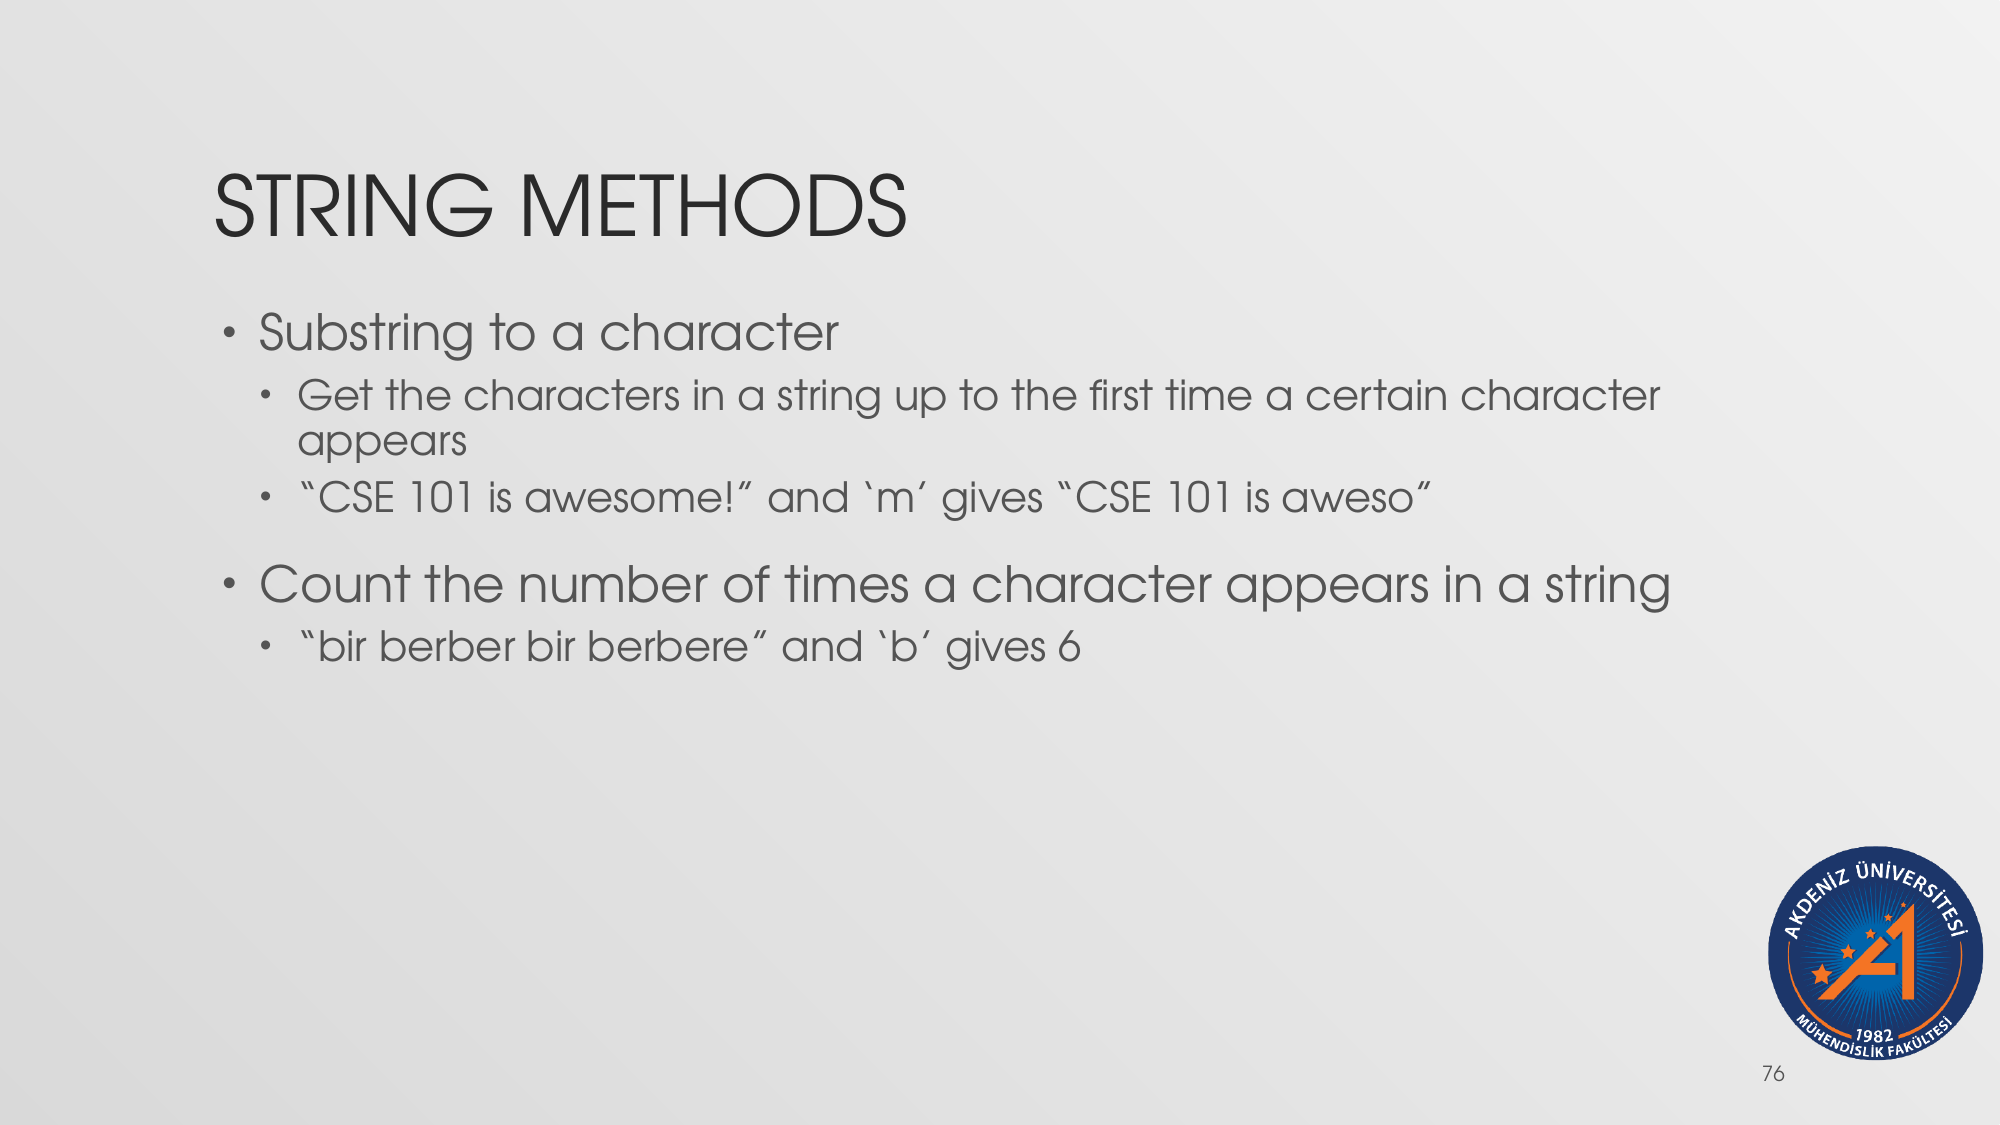

# String Methods
Substring to a character
Get the characters in a string up to the first time a certain character appears
“CSE 101 is awesome!” and ‘m’ gives “CSE 101 is aweso”
Count the number of times a character appears in a string
“bir berber bir berbere” and ‘b’ gives 6
76